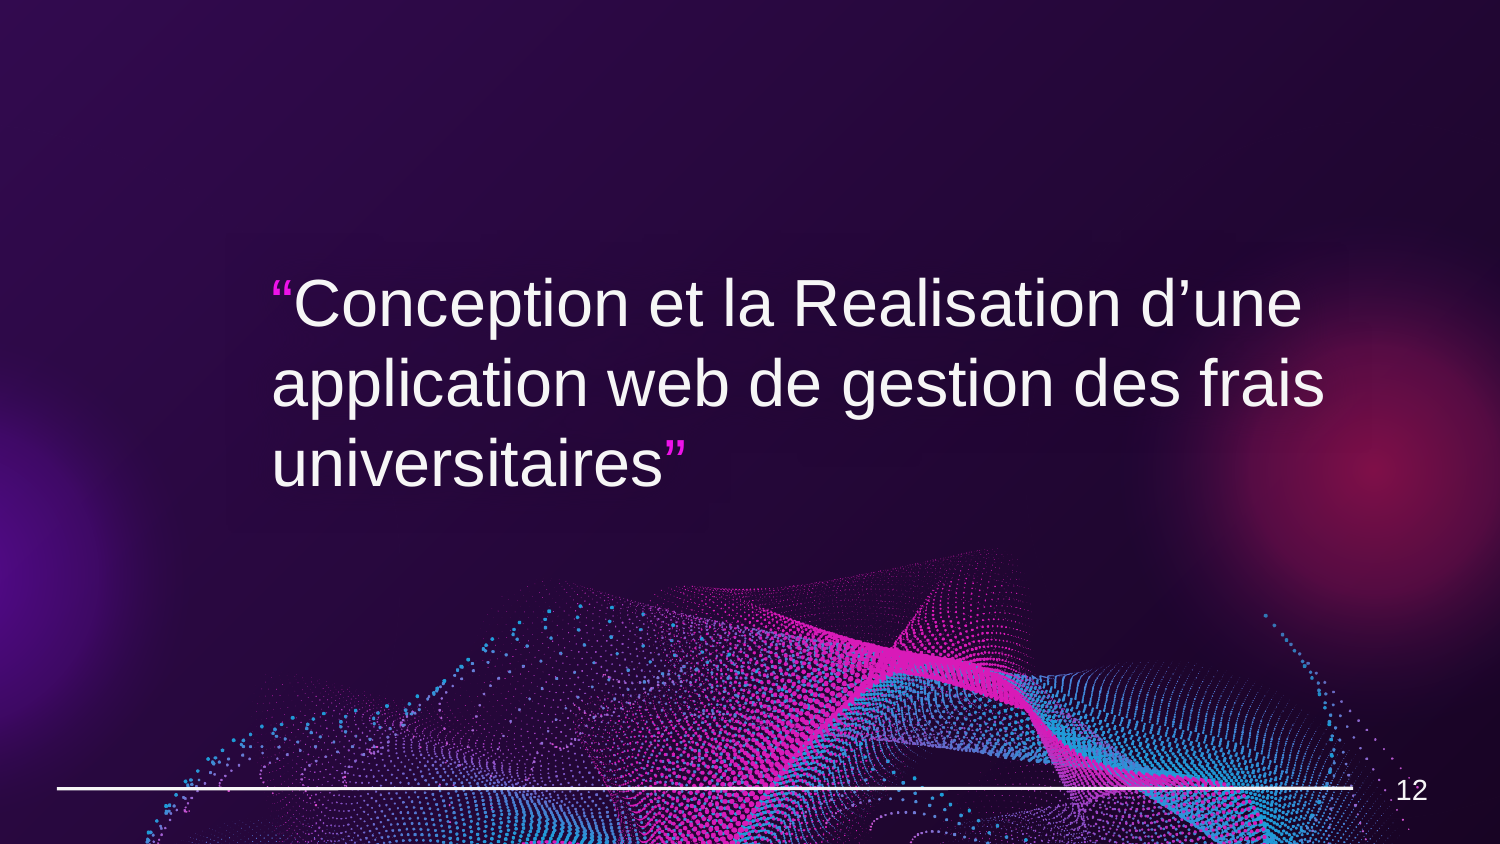

# “Conception et la Realisation d’une application web de gestion des frais universitaires”
12